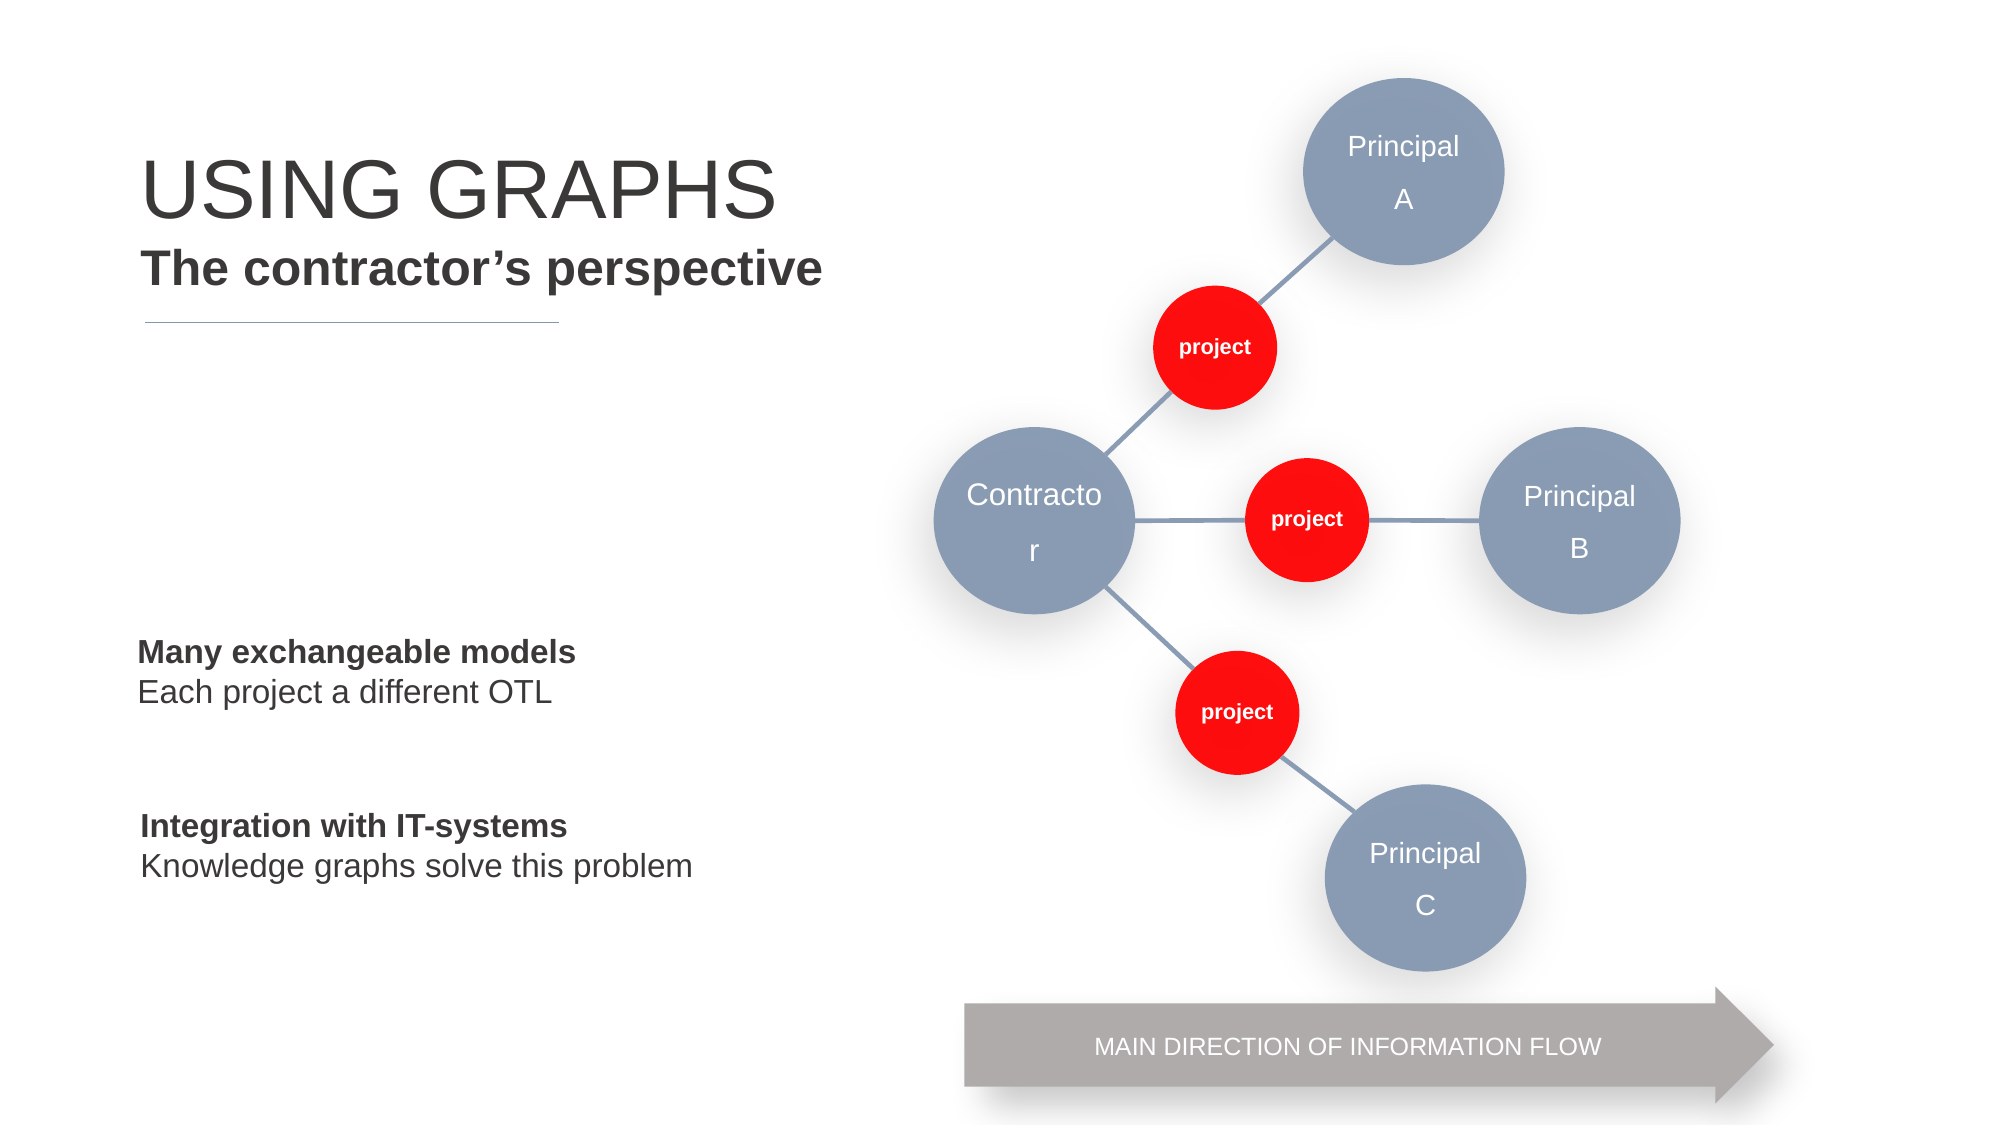

Principal
A
USING GRAPHS
The contractor’s perspective
project
Contractor
Principal
B
project
Many exchangeable models
Each project a different OTL
project
Principal
C
Integration with IT-systems
Knowledge graphs solve this problem
MAIN DIRECTION OF INFORMATION FLOW